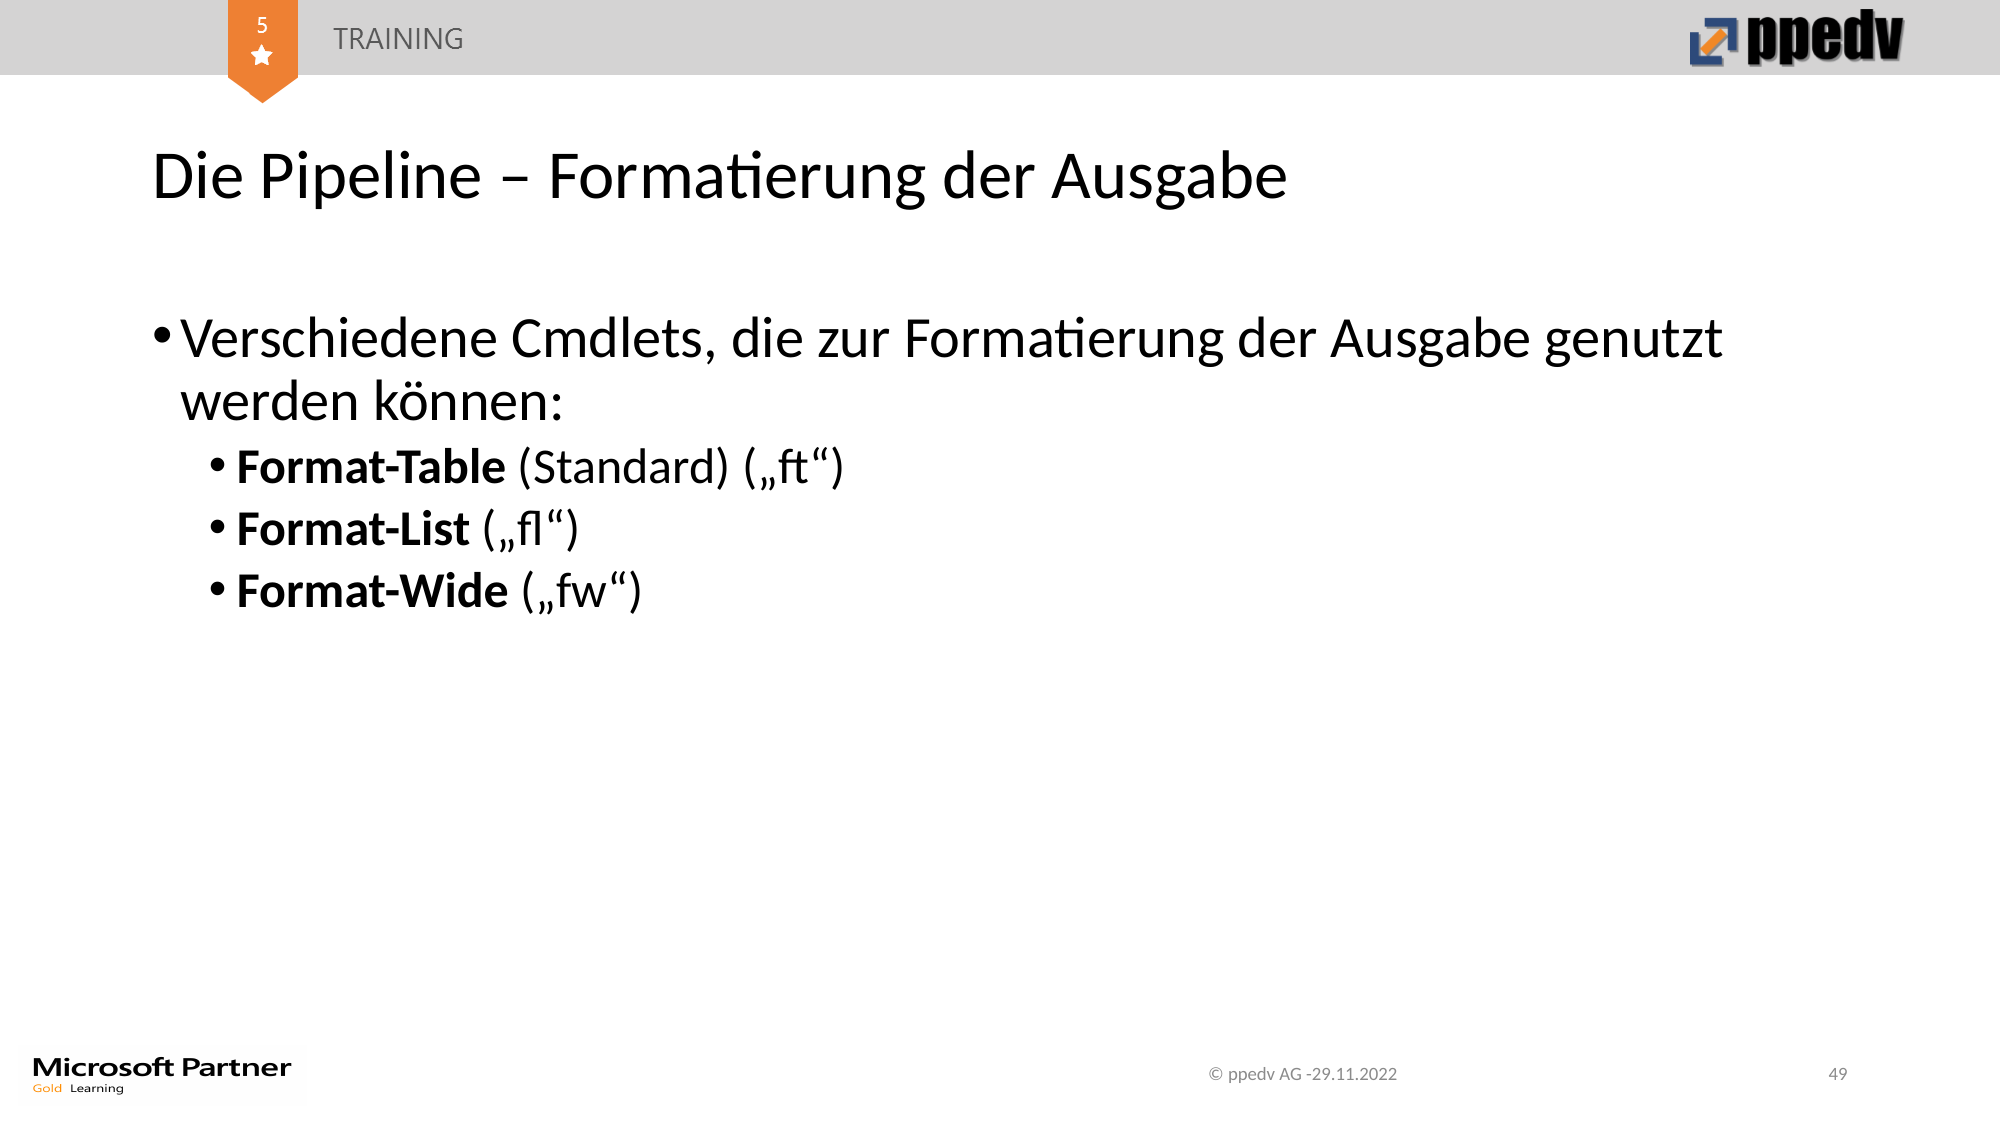

# Die Pipeline – Formatierung der Ausgabe
Verschiedene Cmdlets, die zur Formatierung der Ausgabe genutzt werden können:
Format-Table (Standard) („ft“)
Format-List („fl“)
Format-Wide („fw“)
© ppedv AG -29.11.2022
49